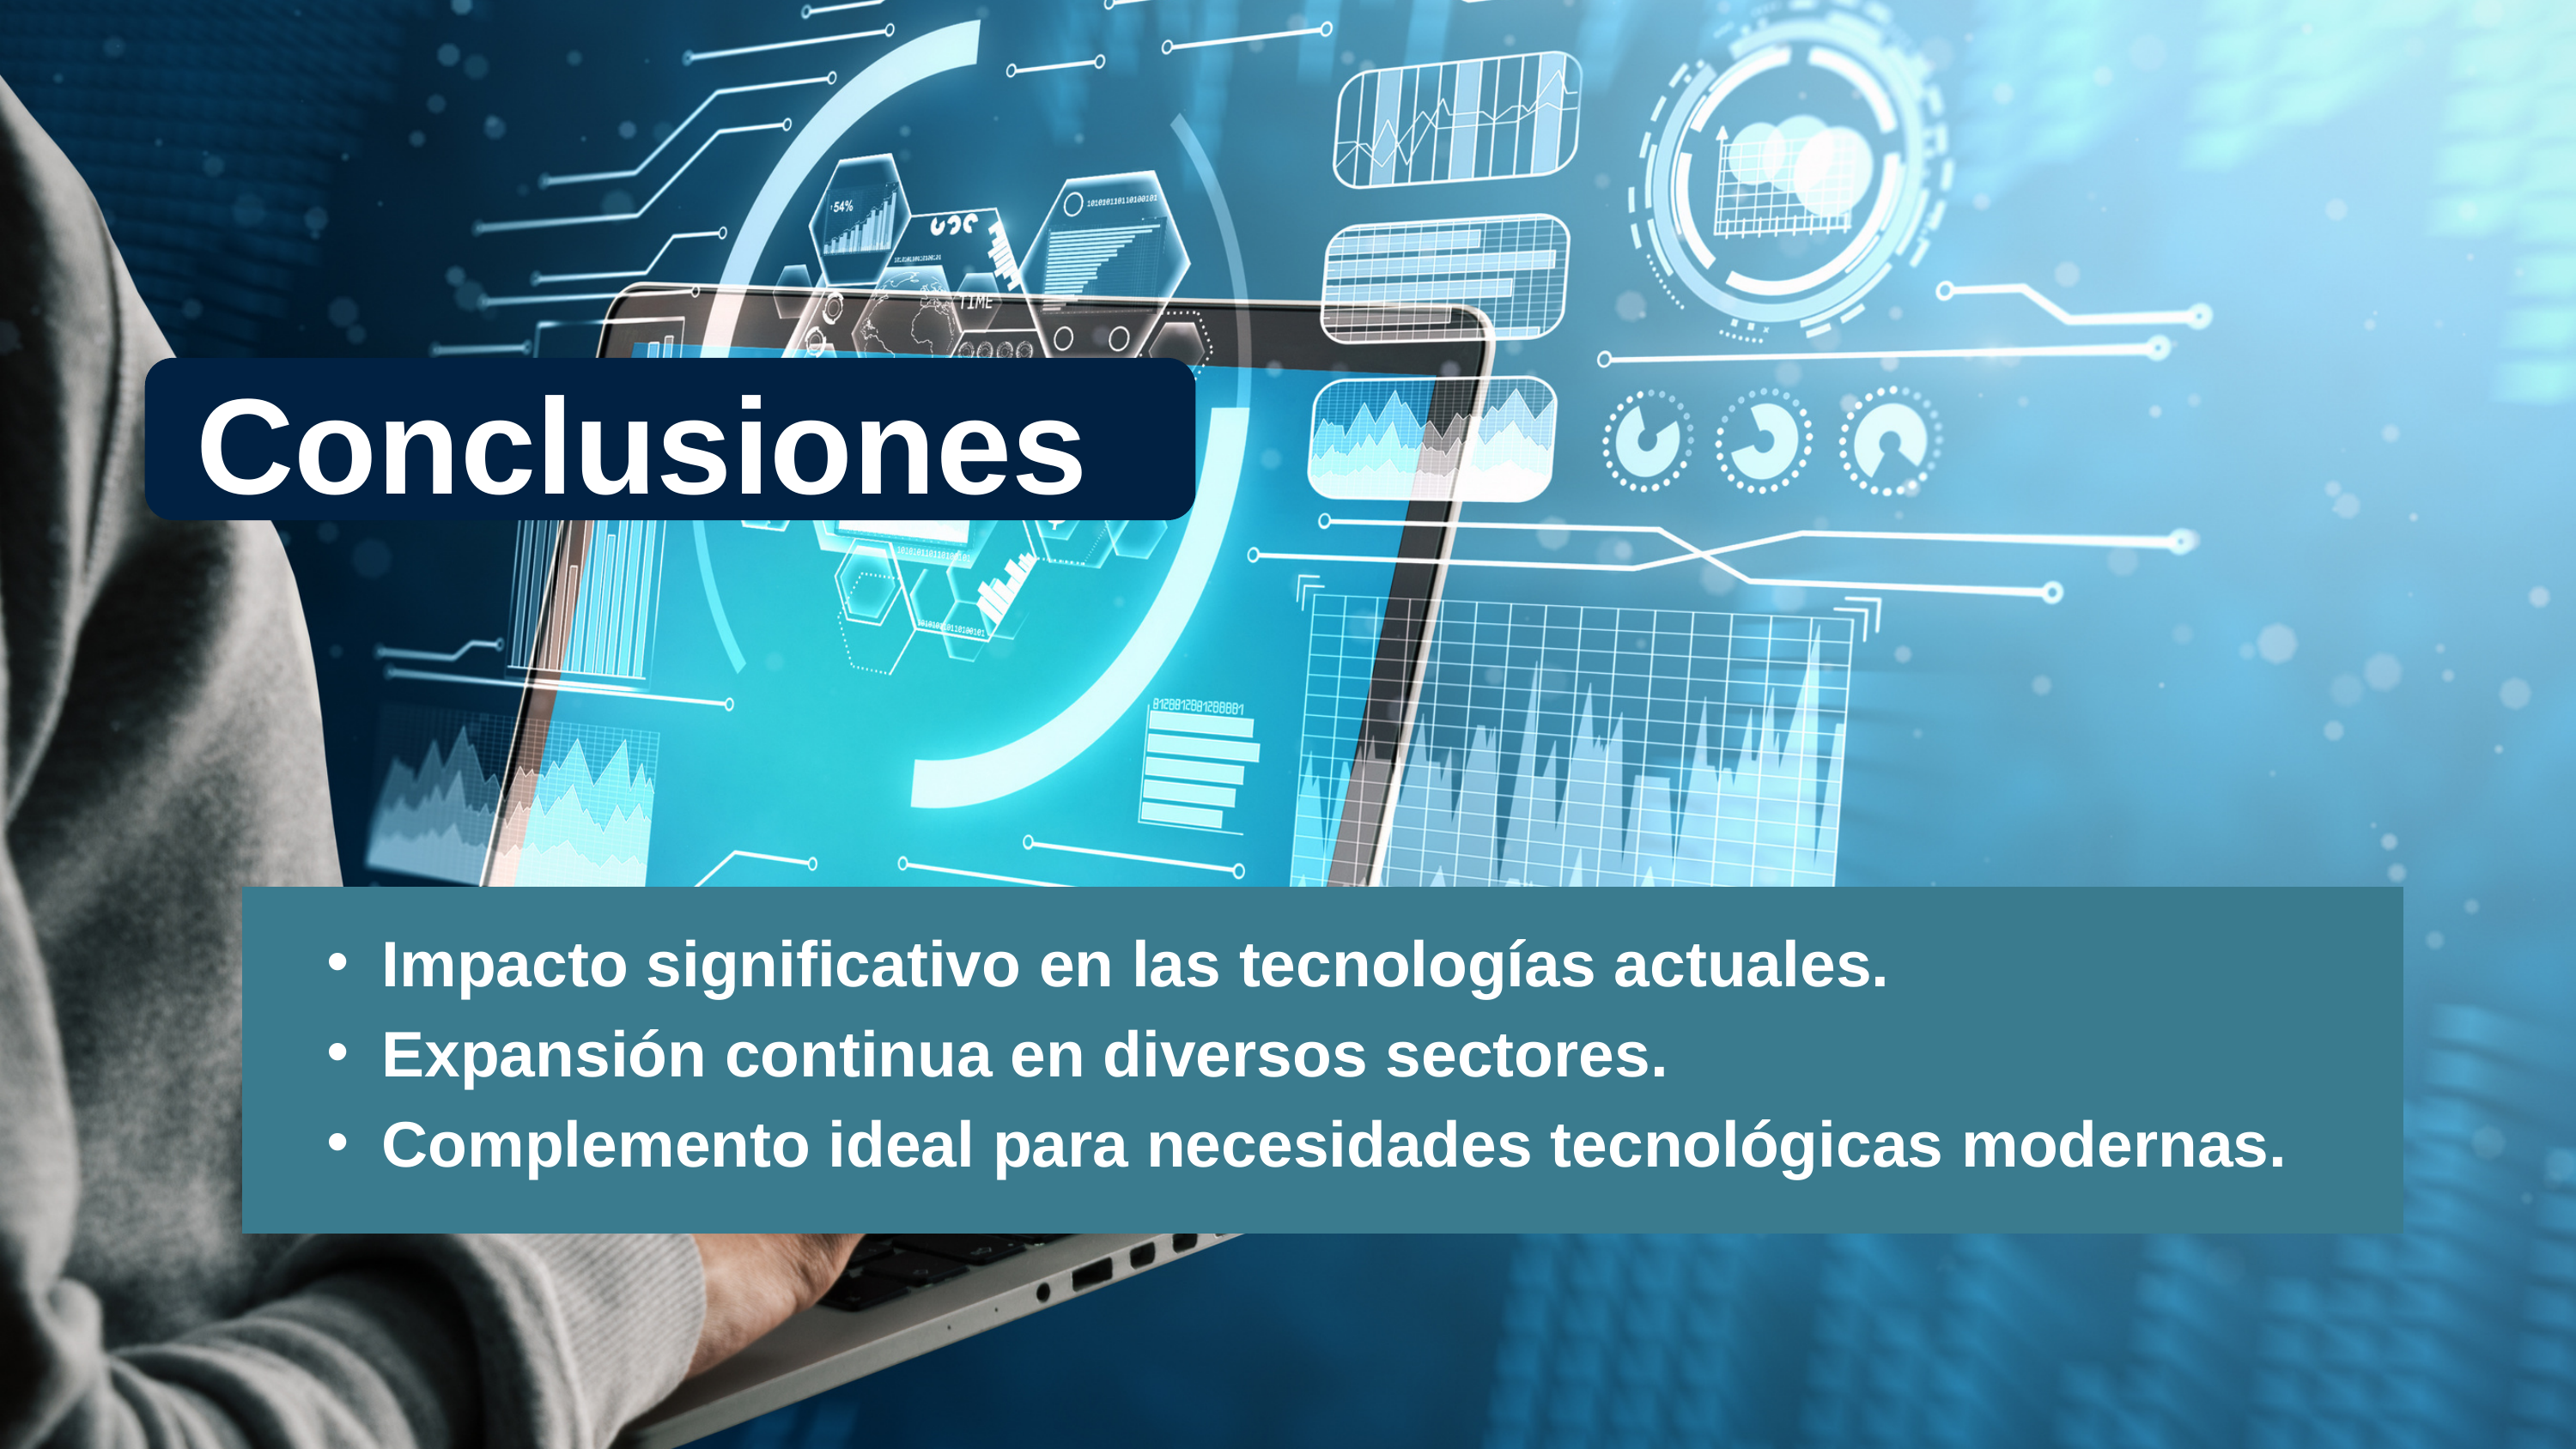

Conclusiones

Impacto significativo en las tecnologías actuales.
Expansión continua en diversos sectores.
Complemento ideal para necesidades tecnológicas modernas.